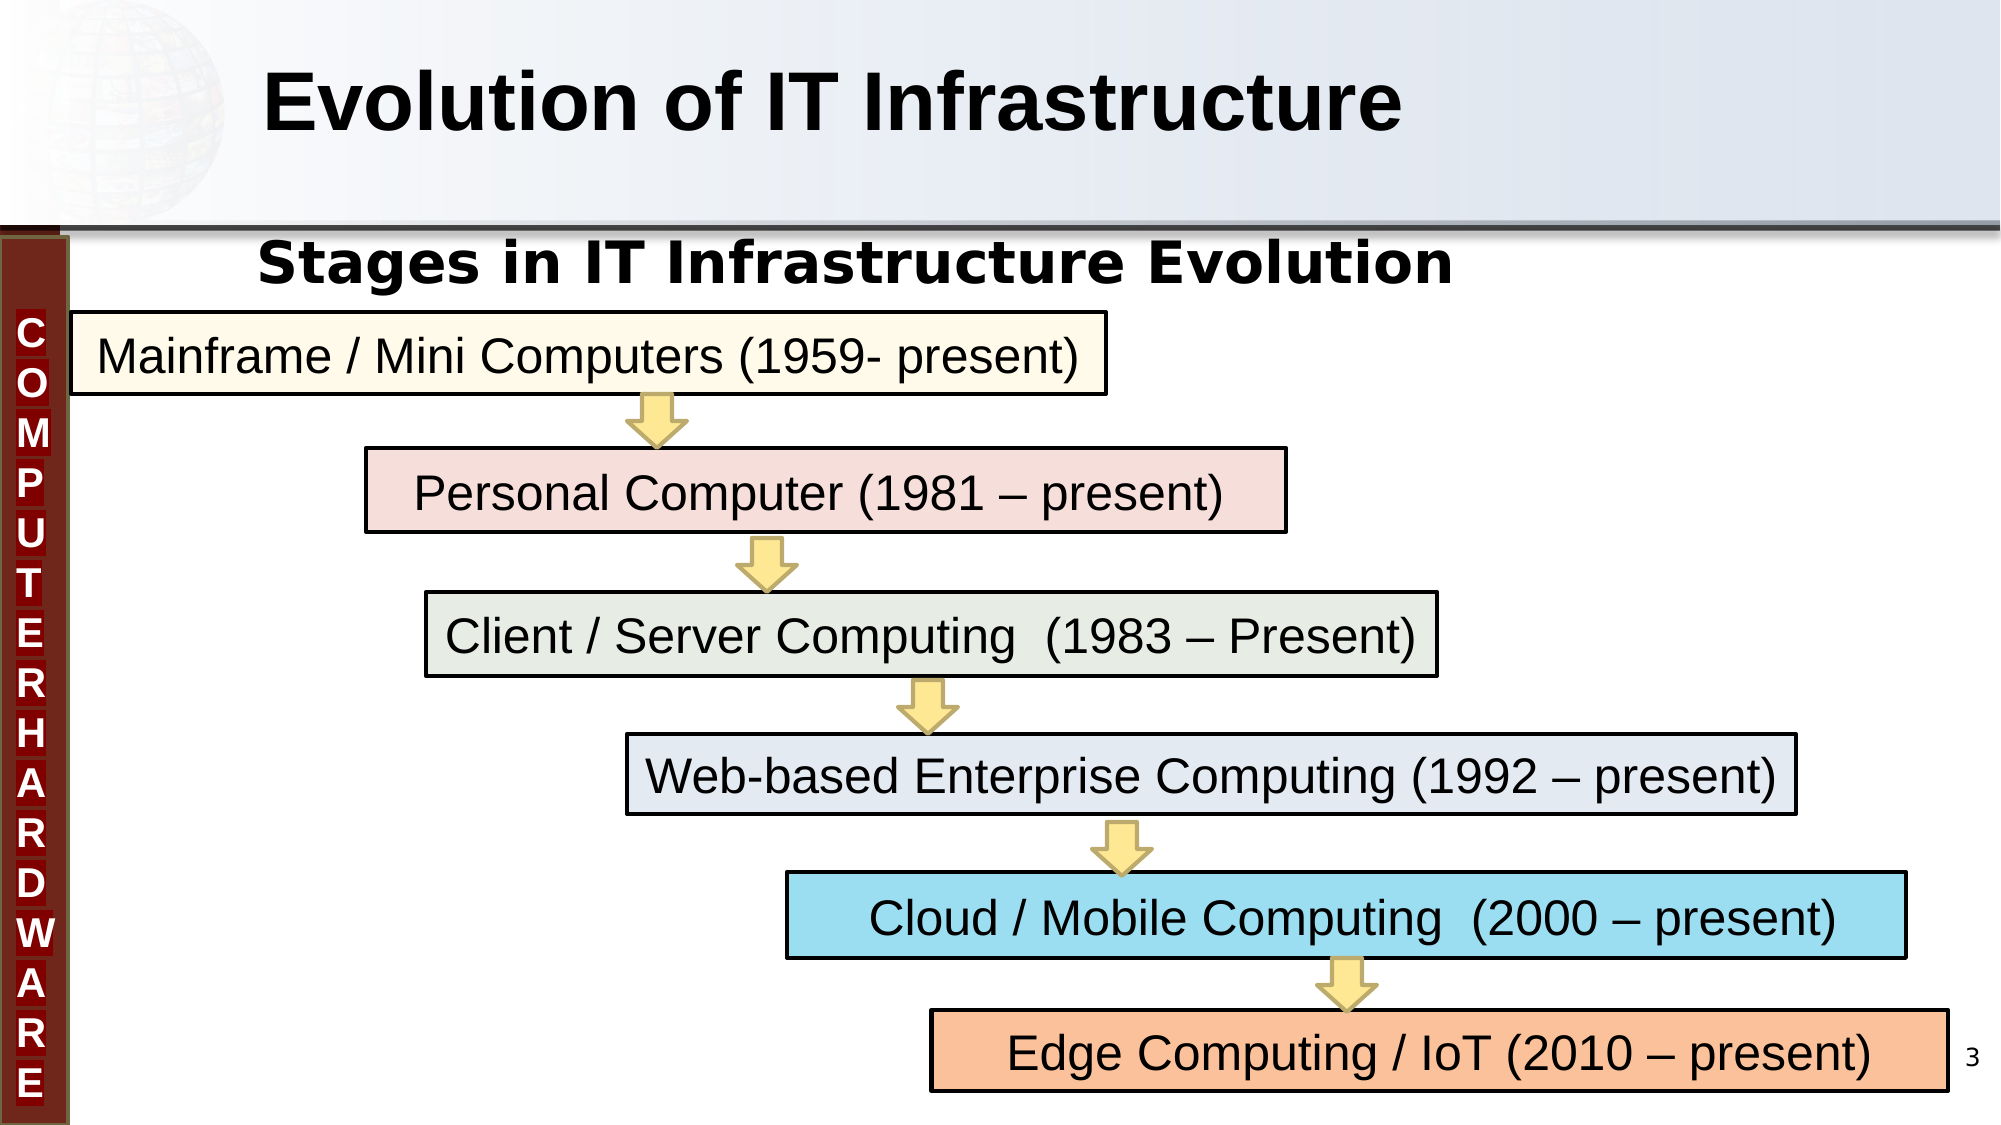

# Evolution of IT Infrastructure
Stages in IT Infrastructure Evolution
Mainframe / Mini Computers (1959- present)

Personal Computer (1981 – present)

Client / Server Computing  (1983 – Present)

Web-based Enterprise Computing (1992 – present)

 Cloud / Mobile Computing  (2000 – present)

 Edge Computing / IoT (2010 – present)
3